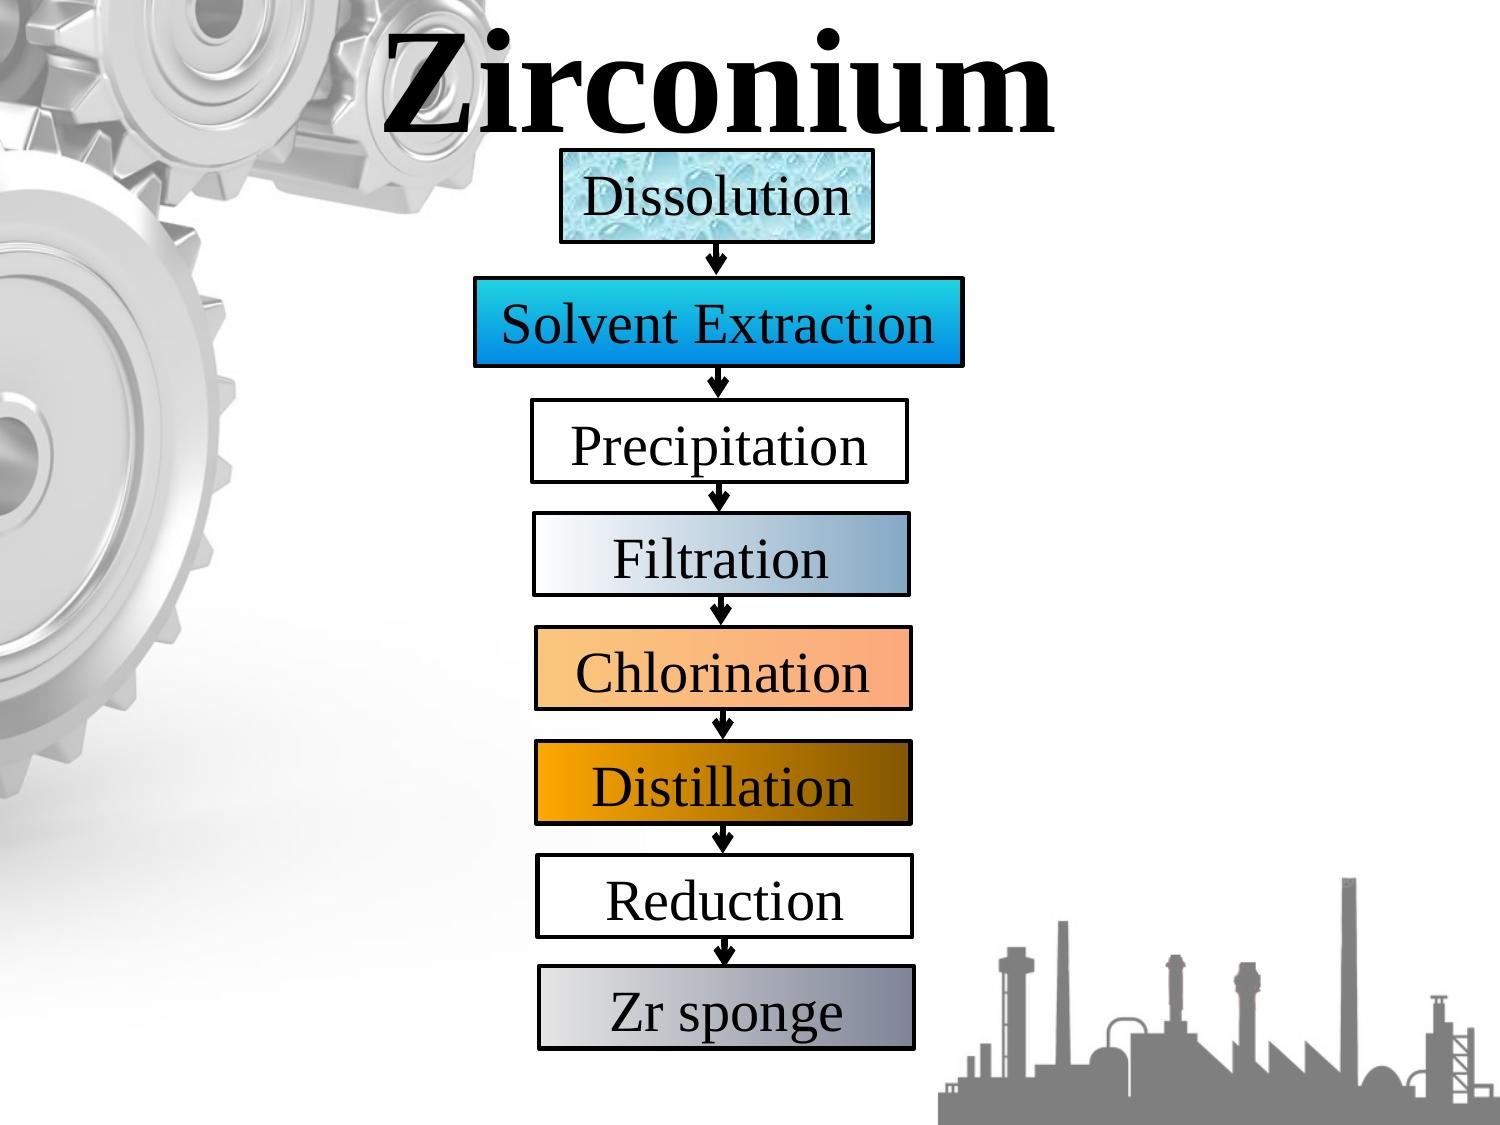

Zirconium
Dissolution
Solvent Extraction
Precipitation
Filtration
Chlorination
Distillation
Reduction
Zr sponge